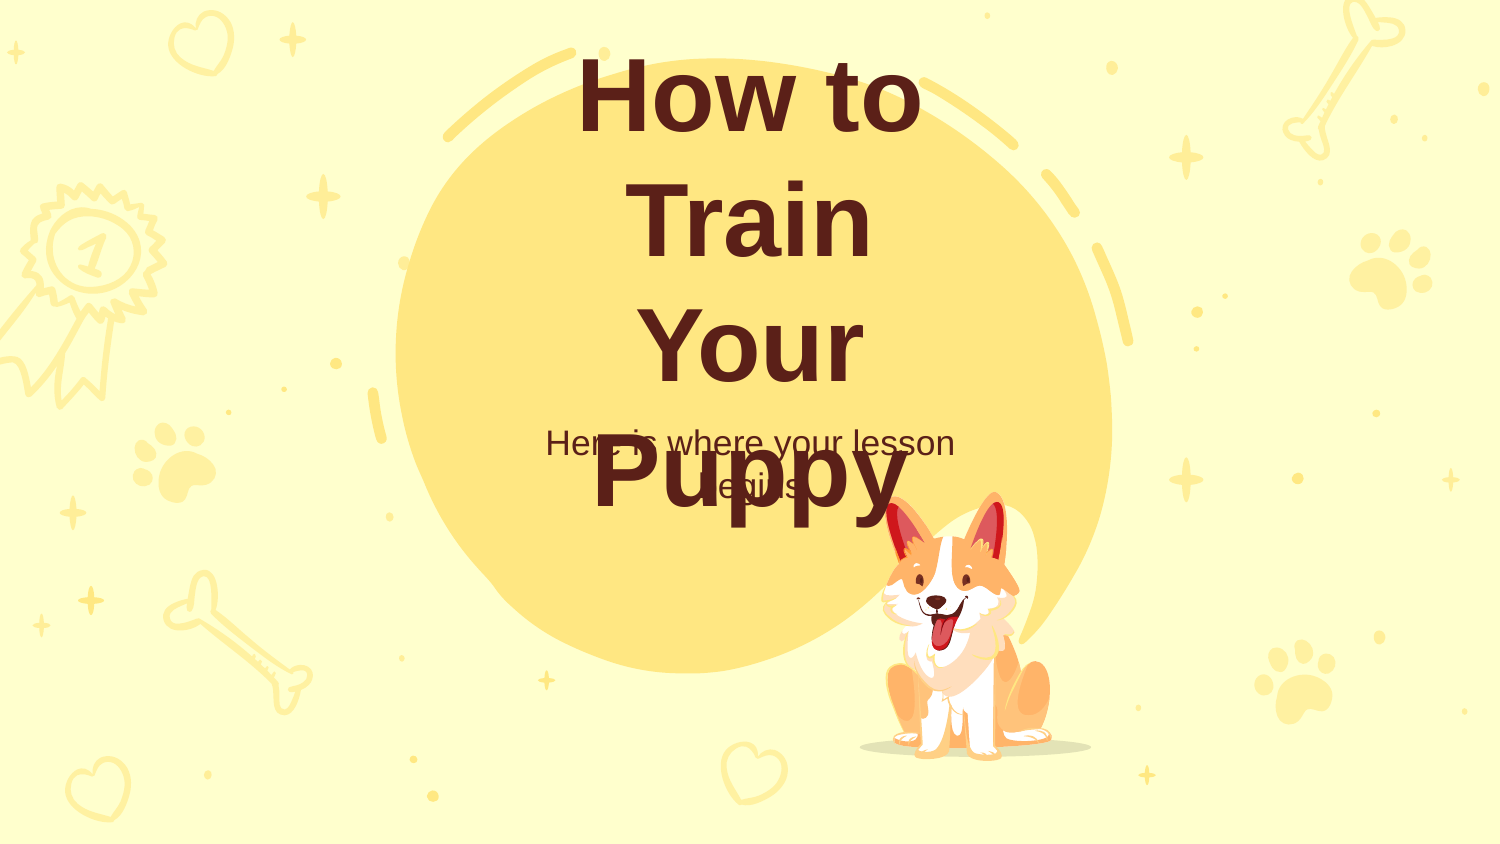

# How to Train Your Puppy
Here is where your lesson begins